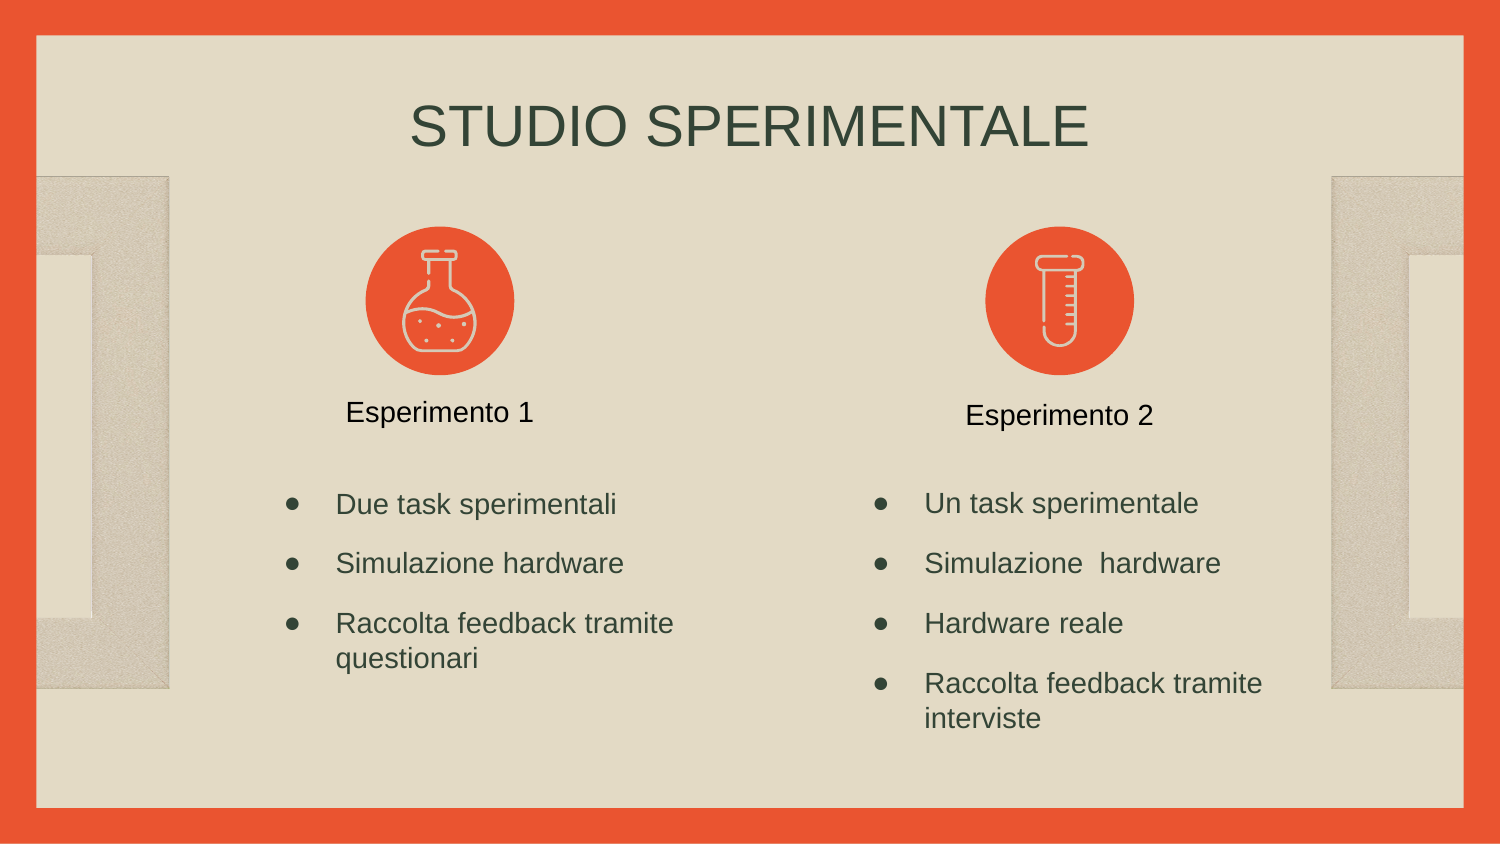

# STUDIO SPERIMENTALE

Esperimento 1
Esperimento 2
Due task sperimentali
Simulazione hardware
Raccolta feedback tramite questionari

Un task sperimentale
Simulazione  hardware
Hardware reale
Raccolta feedback tramite interviste